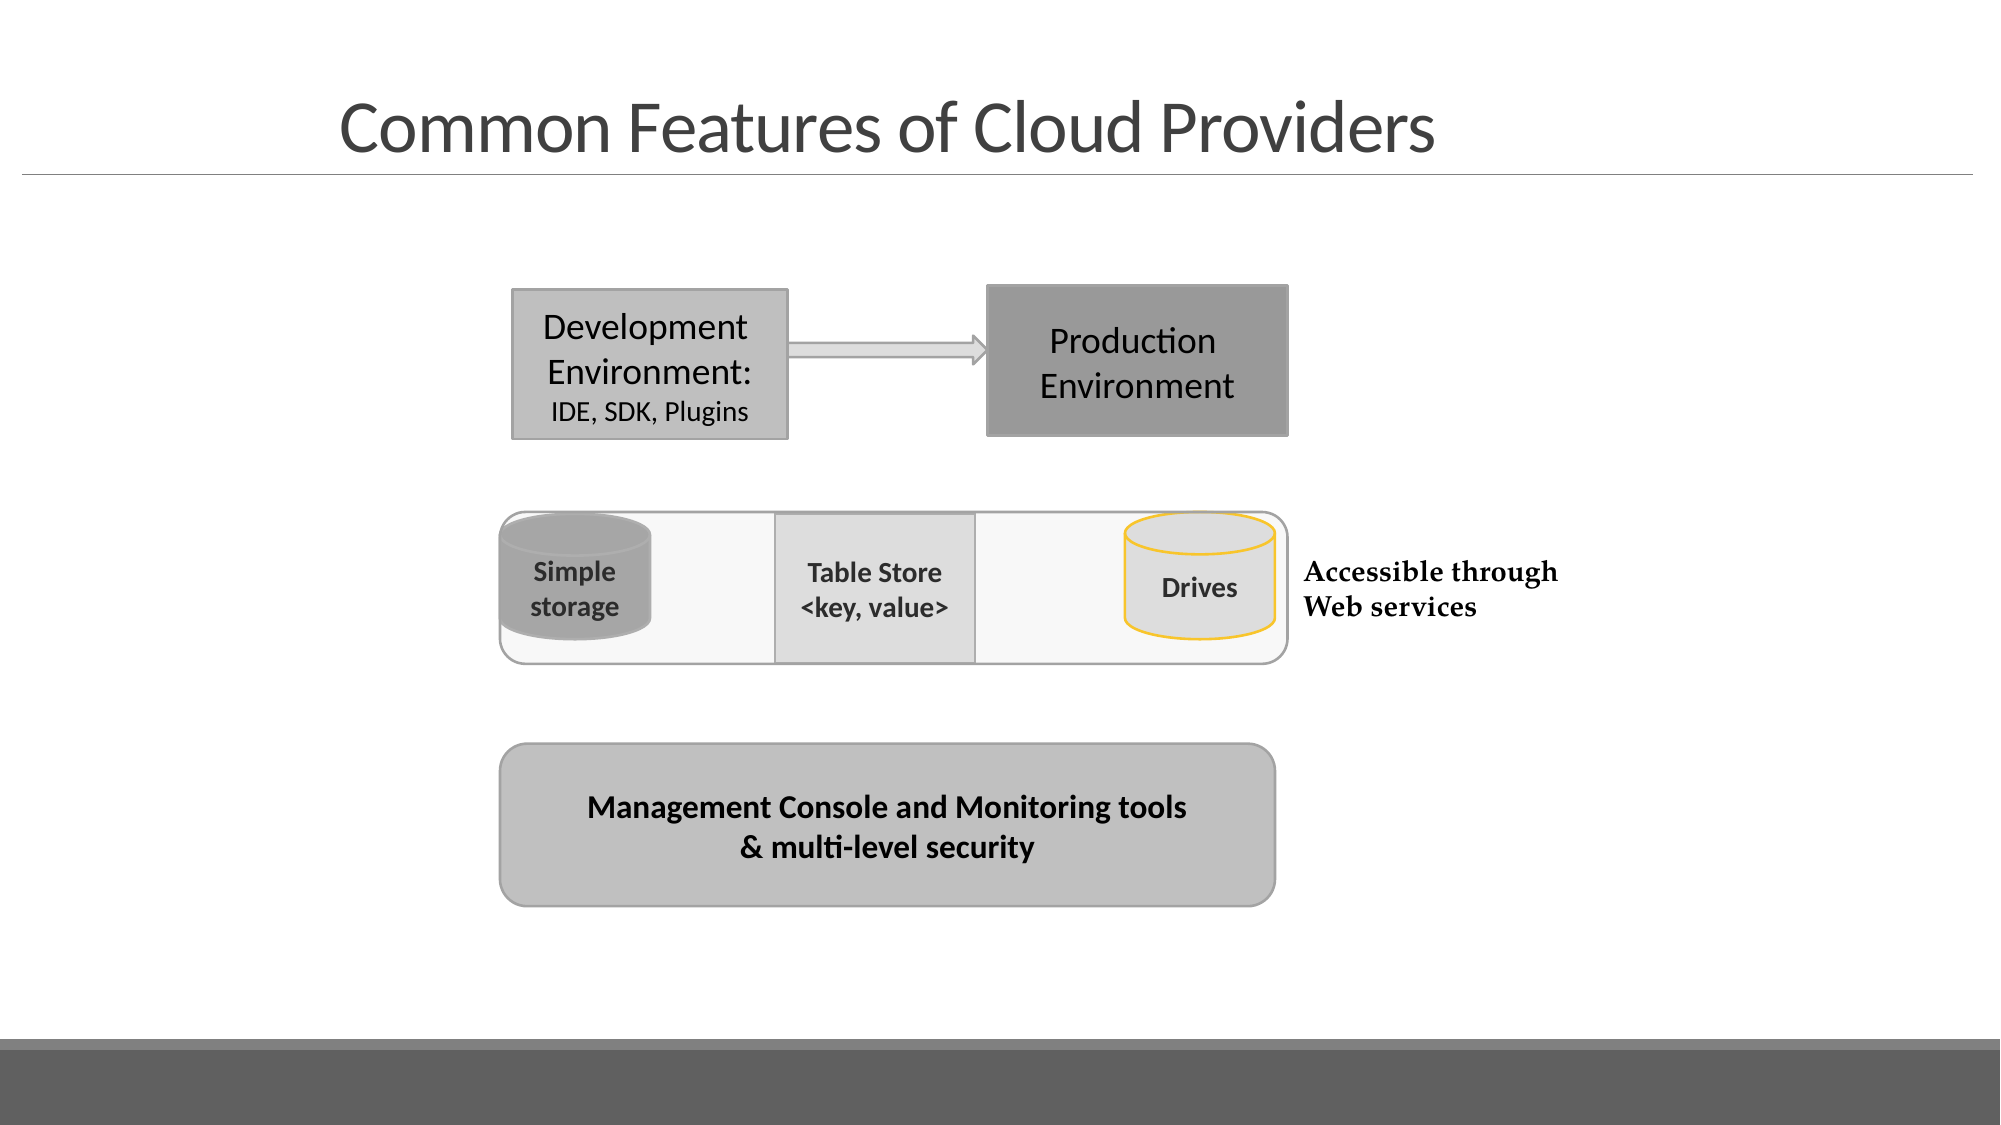

# Common Features of Cloud Providers
Production
Environment
Development
Environment: IDE, SDK, Plugins

Drives
Simple
storage
Table Store <key, value>
Accessible through
Web services
Management Console and Monitoring tools
& multi-level security